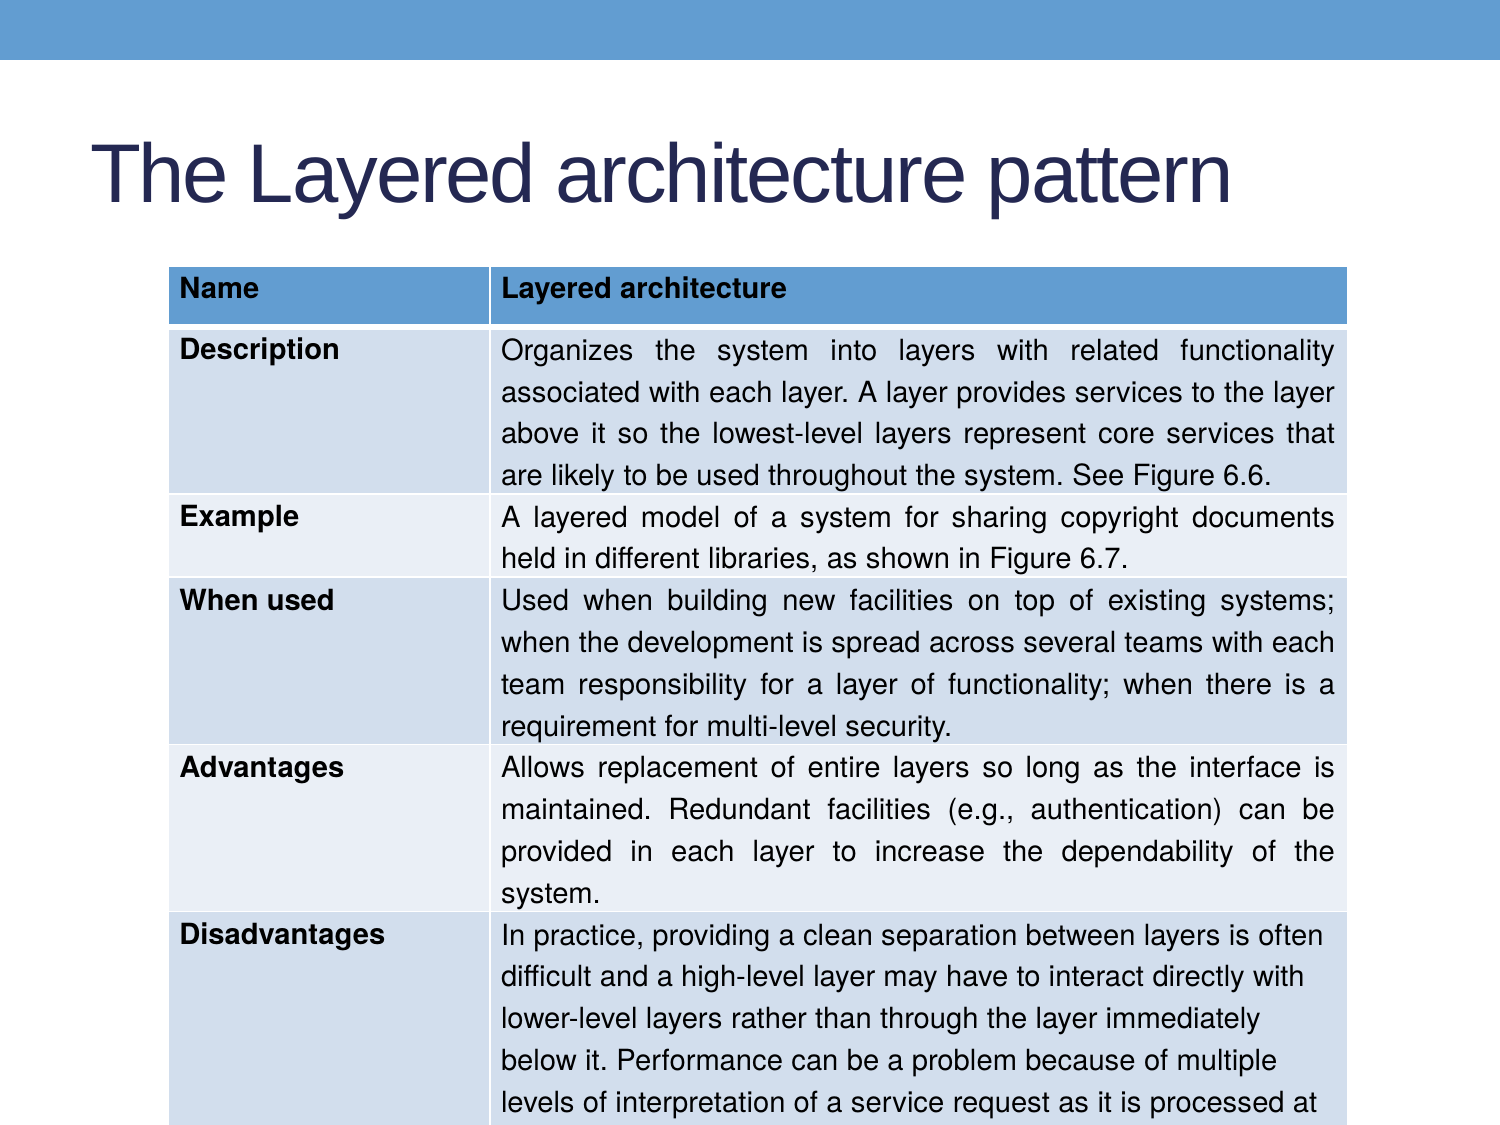

# The Layered architecture pattern
| Name | Layered architecture |
| --- | --- |
| Description | Organizes the system into layers with related functionality associated with each layer. A layer provides services to the layer above it so the lowest-level layers represent core services that are likely to be used throughout the system. See Figure 6.6. |
| Example | A layered model of a system for sharing copyright documents held in different libraries, as shown in Figure 6.7. |
| When used | Used when building new facilities on top of existing systems; when the development is spread across several teams with each team responsibility for a layer of functionality; when there is a requirement for multi-level security. |
| Advantages | Allows replacement of entire layers so long as the interface is maintained. Redundant facilities (e.g., authentication) can be provided in each layer to increase the dependability of the system. |
| Disadvantages | In practice, providing a clean separation between layers is often difficult and a high-level layer may have to interact directly with lower-level layers rather than through the layer immediately below it. Performance can be a problem because of multiple levels of interpretation of a service request as it is processed at each layer. |